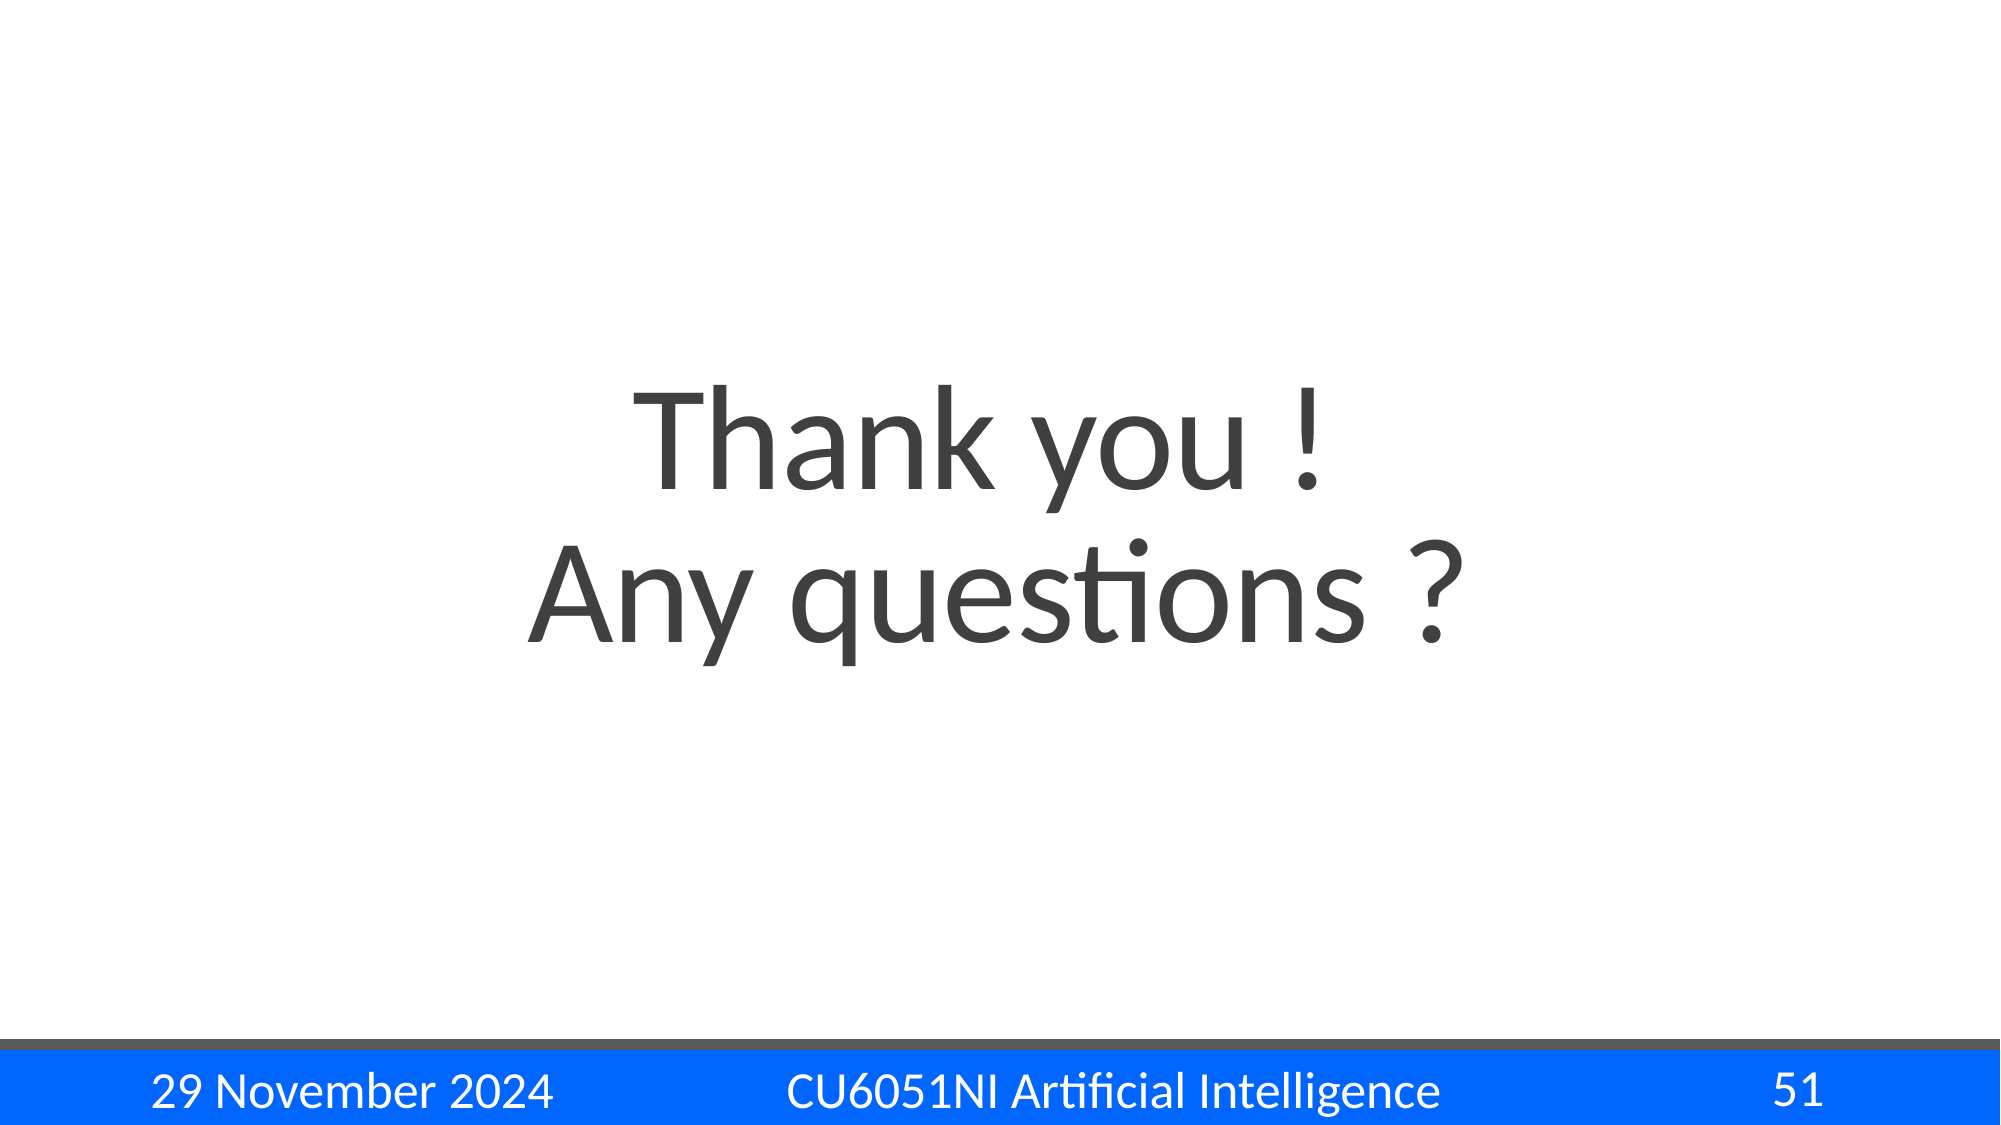

# Thank you ! Any questions ?
51
CU6051NI Artificial Intelligence
29 November 2024